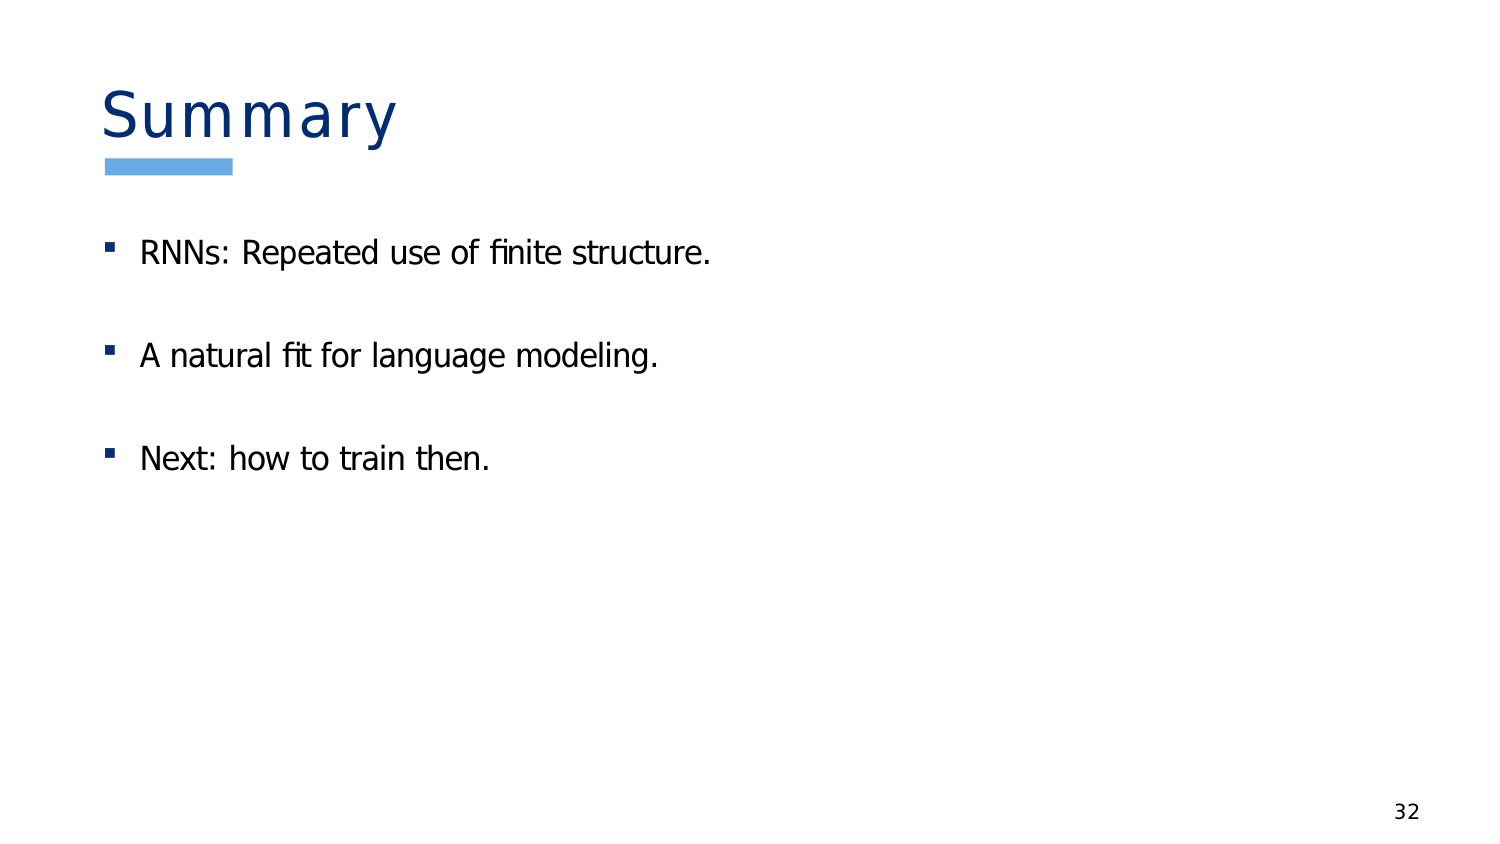

# Summary
RNNs: Repeated use of finite structure.

A natural fit for language modeling.

Next: how to train then.